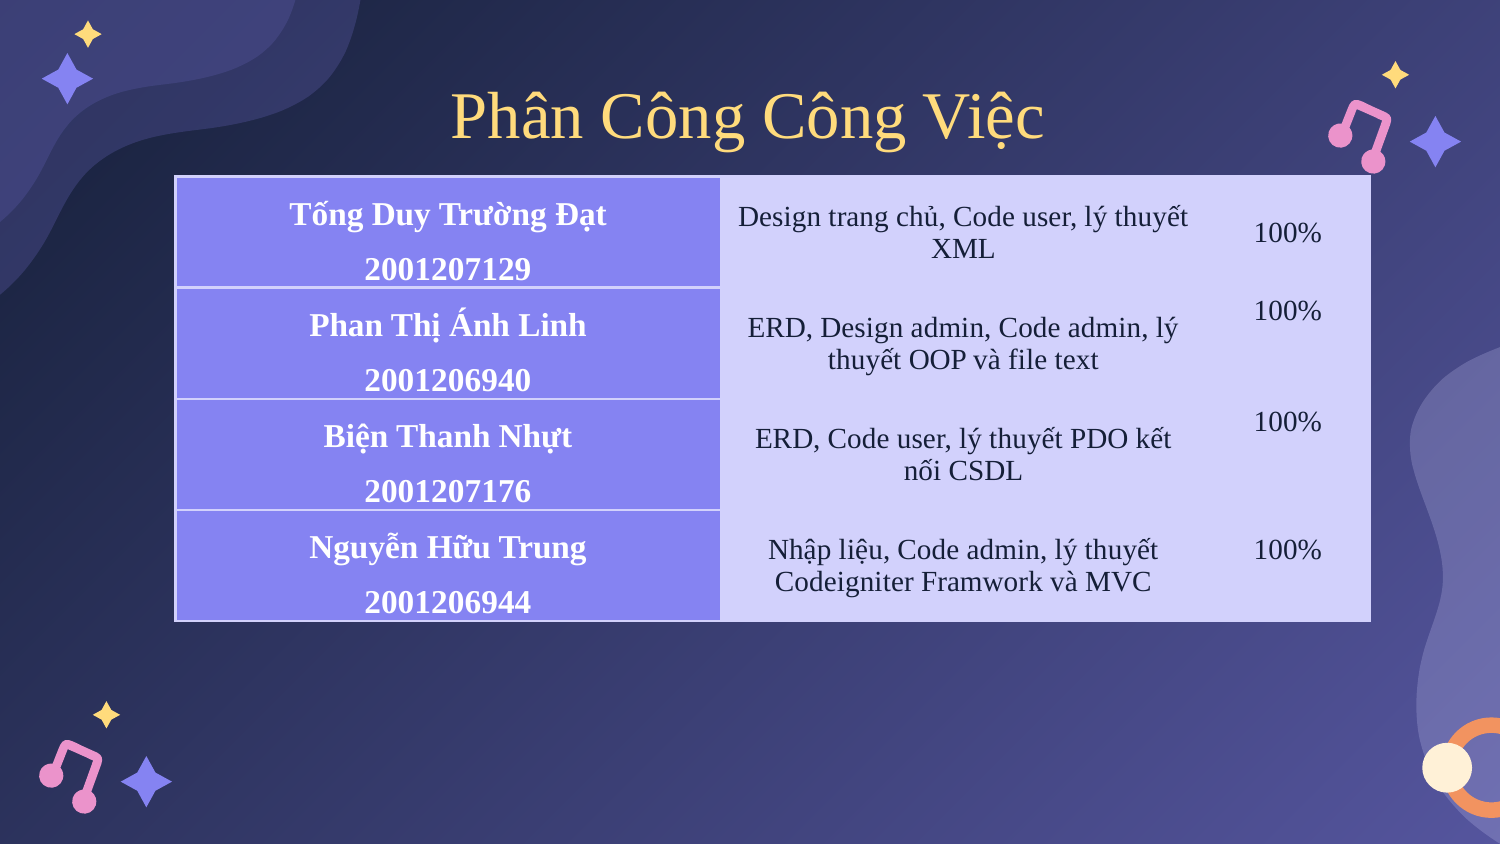

# Phân Công Công Việc

| Tống Duy Trường Đạt 2001207129 | Design trang chủ, Code user, lý thuyết XML | 100% |
| --- | --- | --- |
| Phan Thị Ánh Linh 2001206940 | ERD, Design admin, Code admin, lý thuyết OOP và file text | 100% |
| Biện Thanh Nhựt 2001207176 | ERD, Code user, lý thuyết PDO kết nối CSDL | 100% |
| Nguyễn Hữu Trung 2001206944 | Nhập liệu, Code admin, lý thuyết Codeigniter Framwork và MVC | 100% |